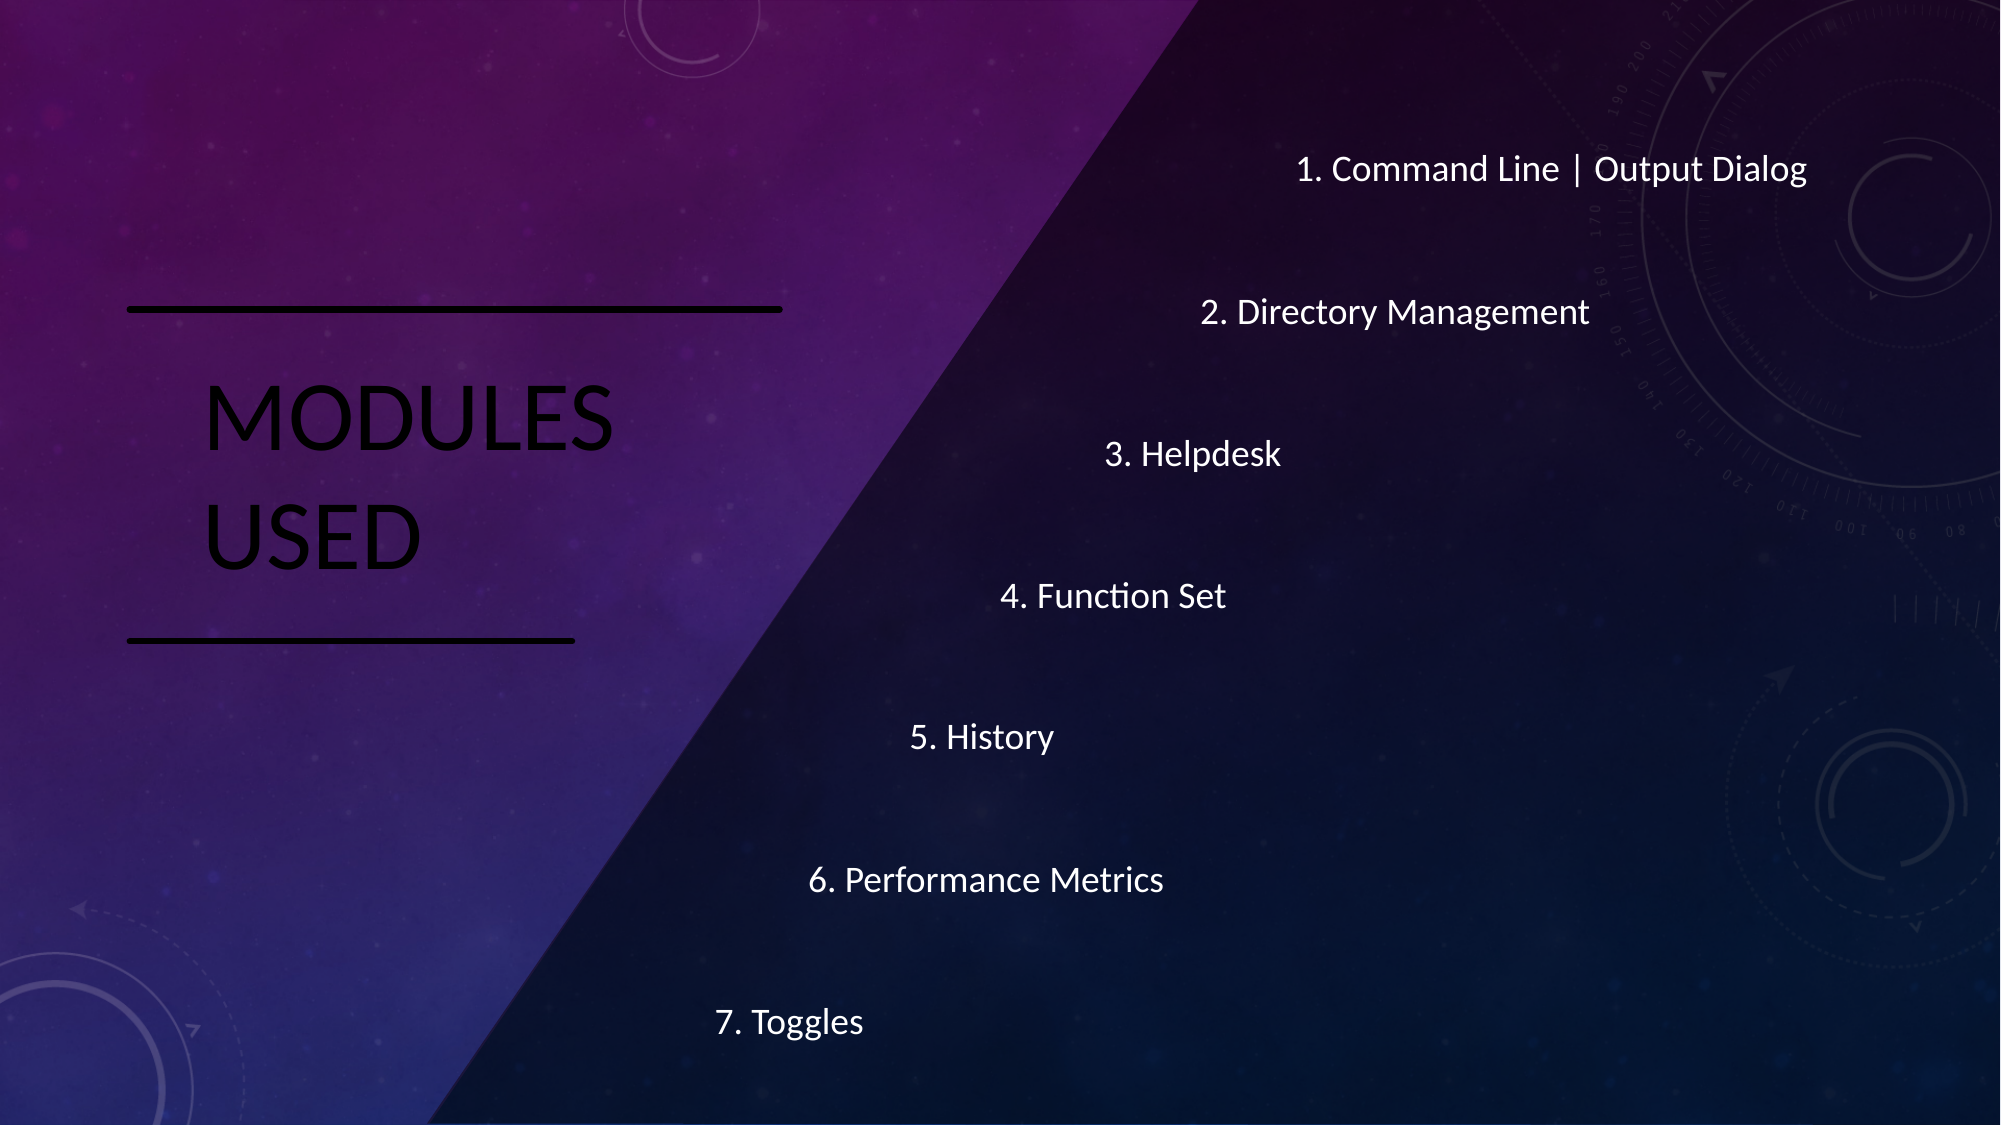

1. Command Line | Output Dialog
2. Directory Management
3. Helpdesk
4. Function Set
5. History
6. Performance Metrics
7. Toggles
# Modules Used